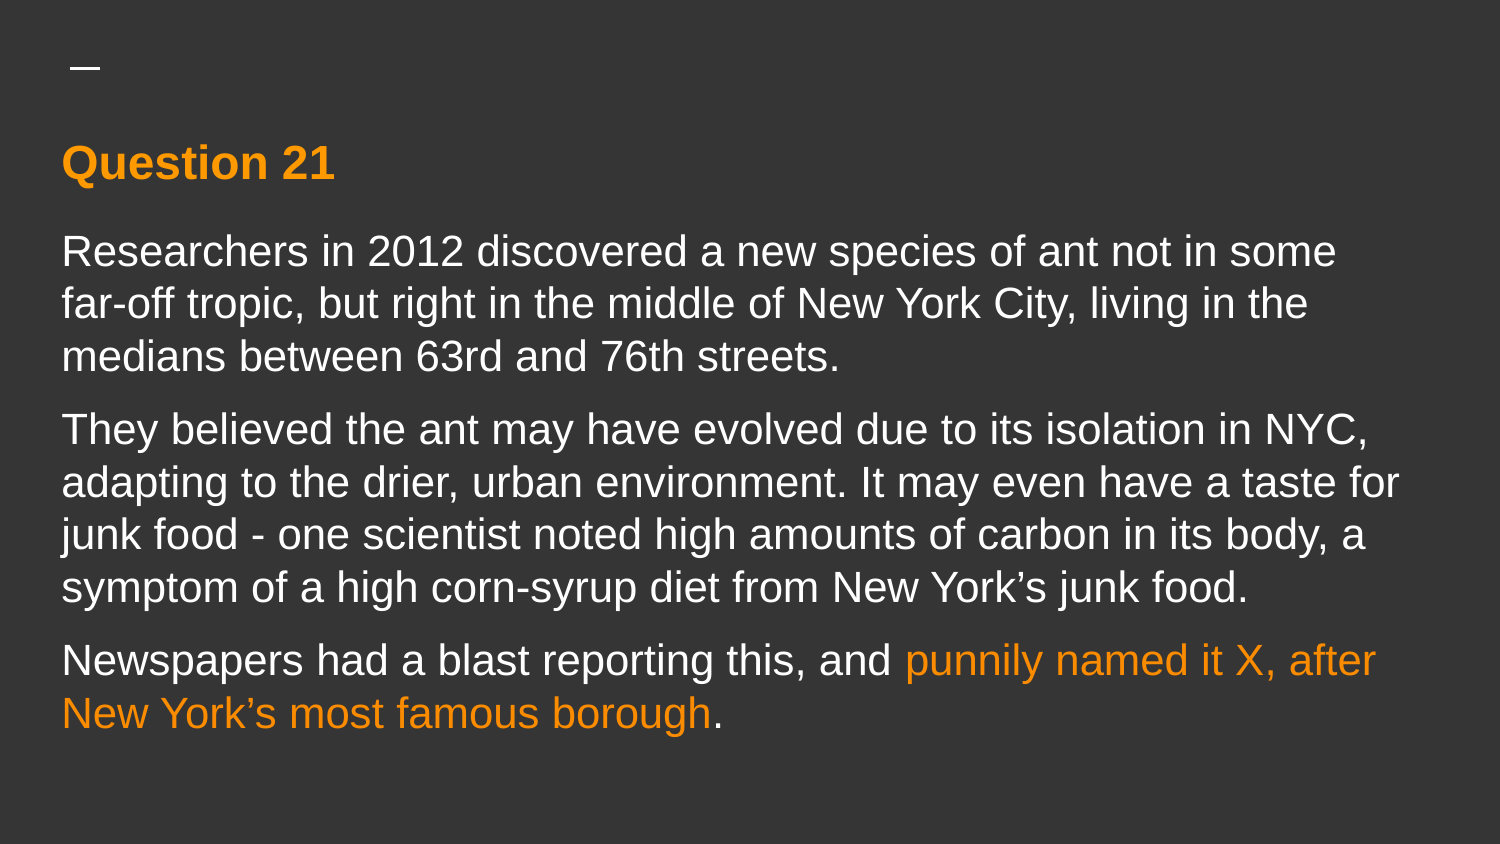

# Question 21
Researchers in 2012 discovered a new species of ant not in some far-off tropic, but right in the middle of New York City, living in the medians between 63rd and 76th streets.
They believed the ant may have evolved due to its isolation in NYC, adapting to the drier, urban environment. It may even have a taste for junk food - one scientist noted high amounts of carbon in its body, a symptom of a high corn-syrup diet from New York’s junk food.
Newspapers had a blast reporting this, and punnily named it X, after New York’s most famous borough.